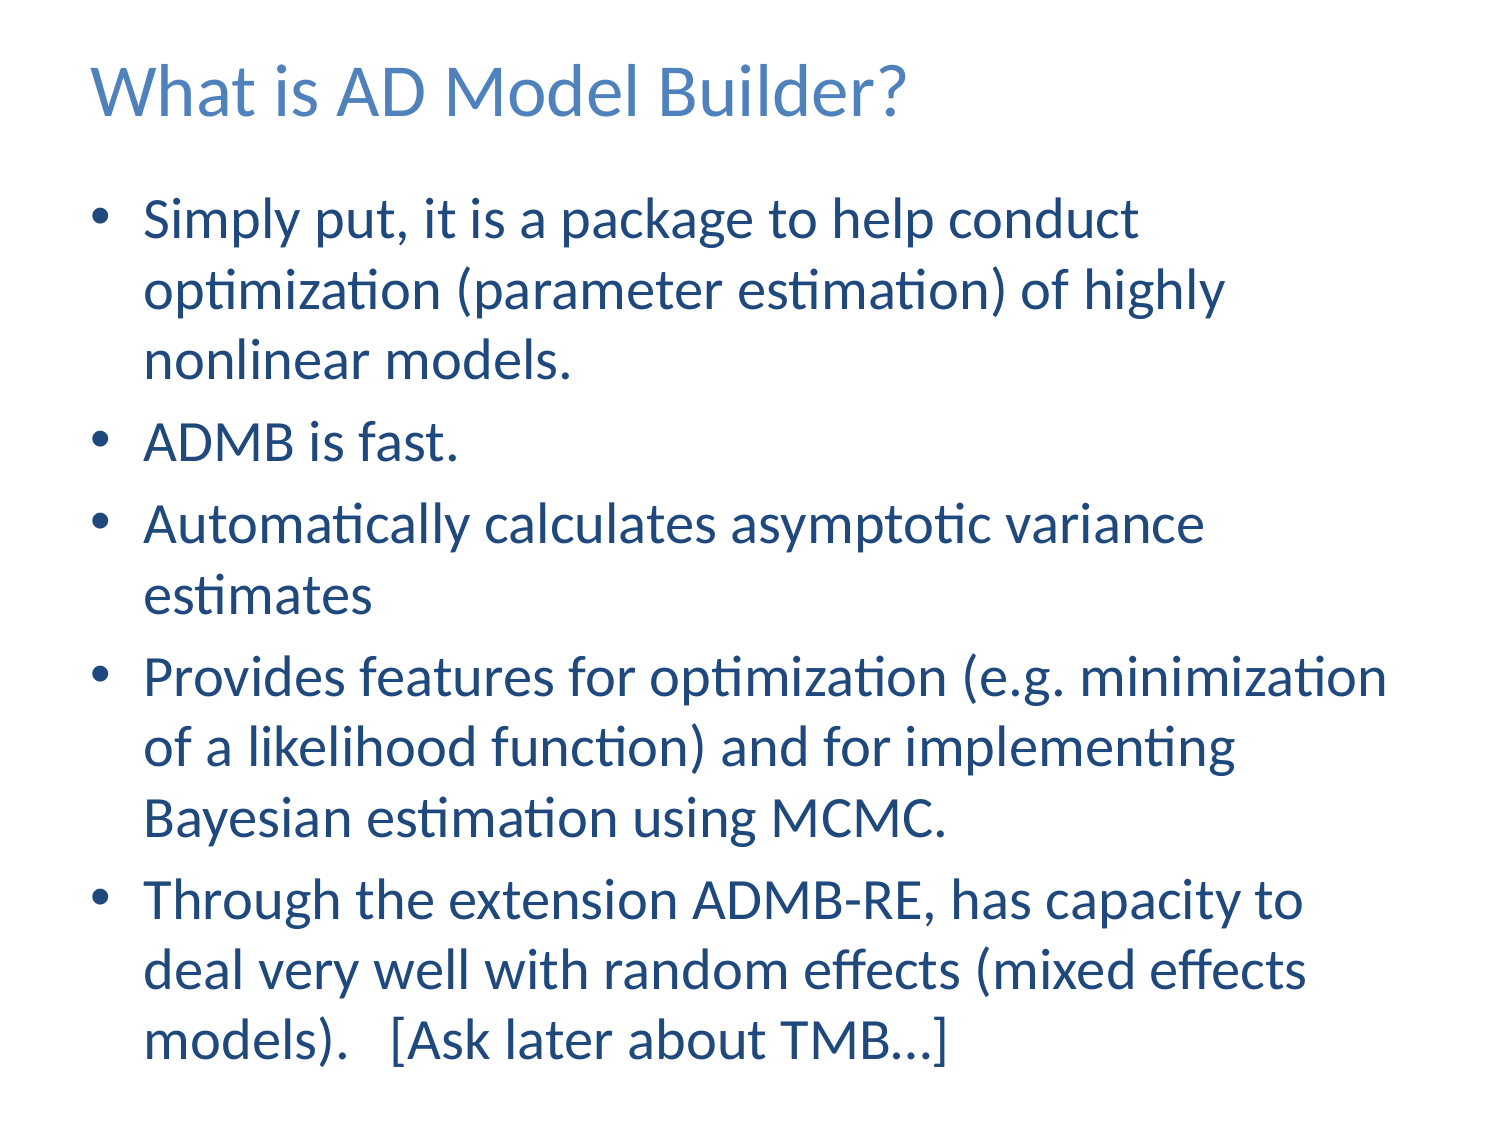

# What is AD Model Builder?
Simply put, it is a package to help conduct optimization (parameter estimation) of highly nonlinear models.
ADMB is fast.
Automatically calculates asymptotic variance estimates
Provides features for optimization (e.g. minimization of a likelihood function) and for implementing Bayesian estimation using MCMC.
Through the extension ADMB-RE, has capacity to deal very well with random effects (mixed effects models).   [Ask later about TMB…]